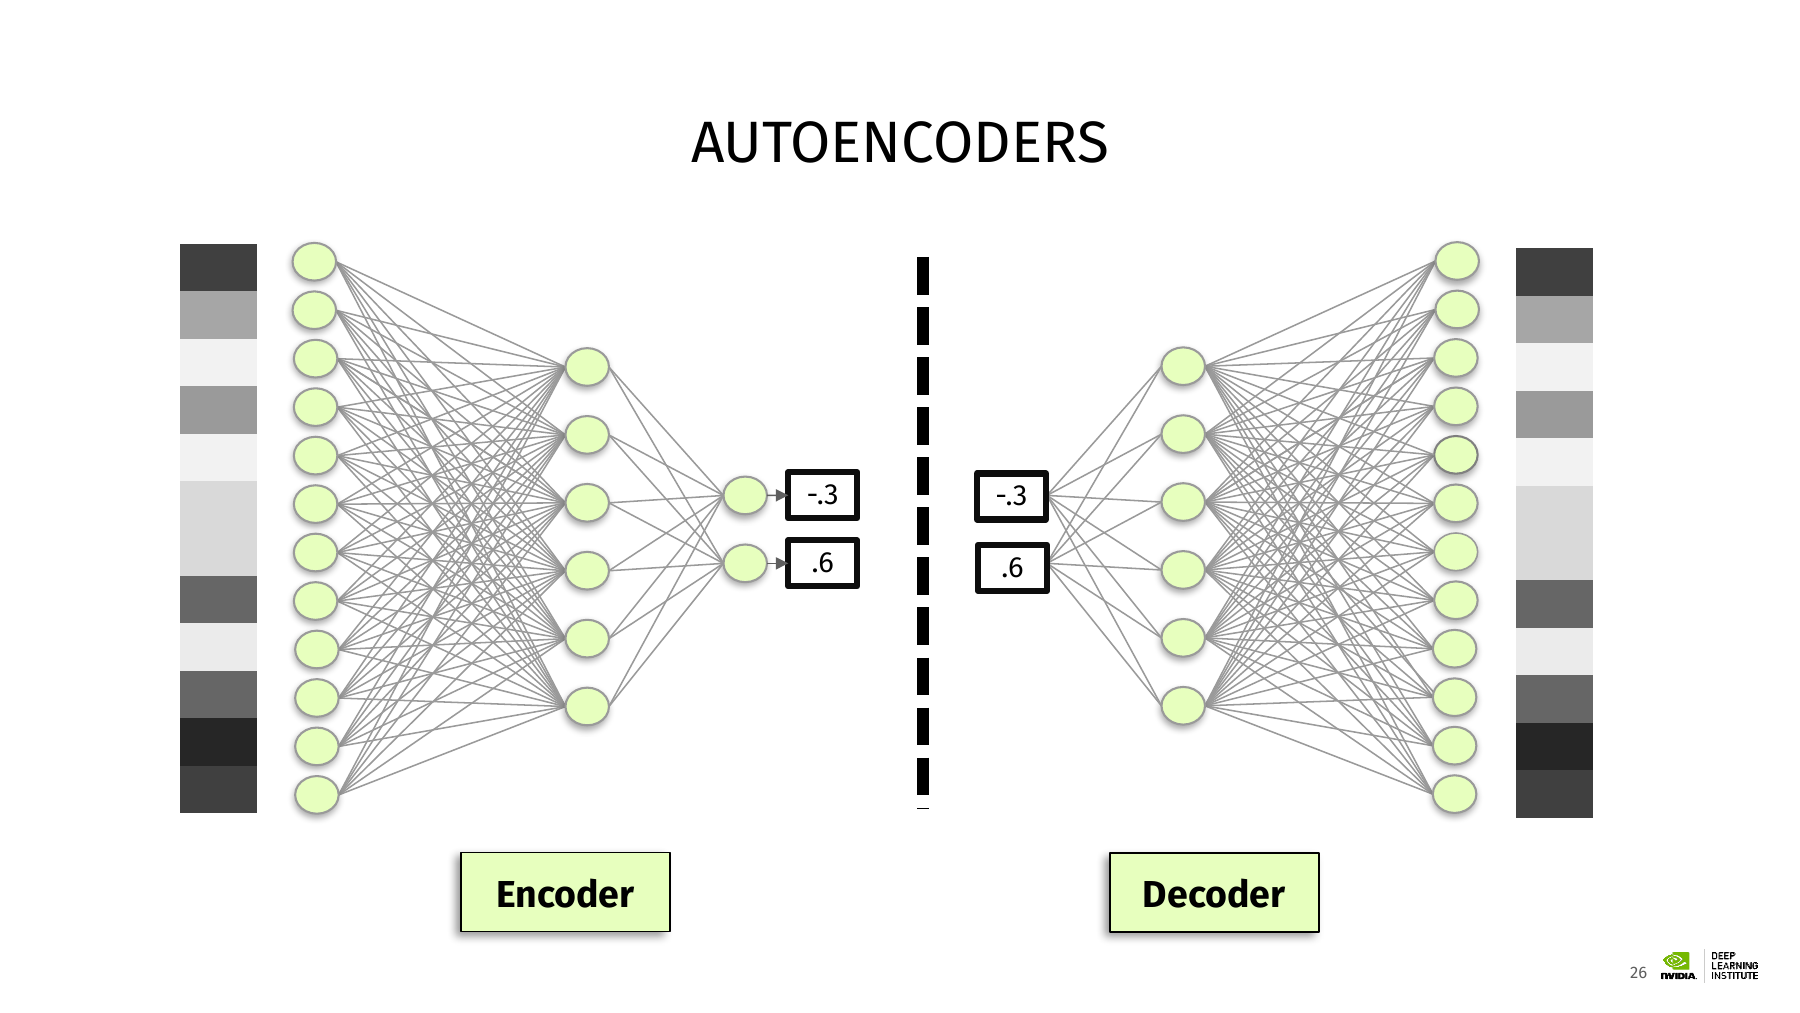

# Autoencoders

-.3

.6

|  |
| --- |
|  |
|  |
|  |
|  |
|  |
|  |
|  |
|  |
|  |
|  |
|  |
|  |
| --- |
|  |
|  |
|  |
|  |
|  |
|  |
|  |
|  |
|  |
|  |
|  |
-.3
.6
Encoder
Decoder